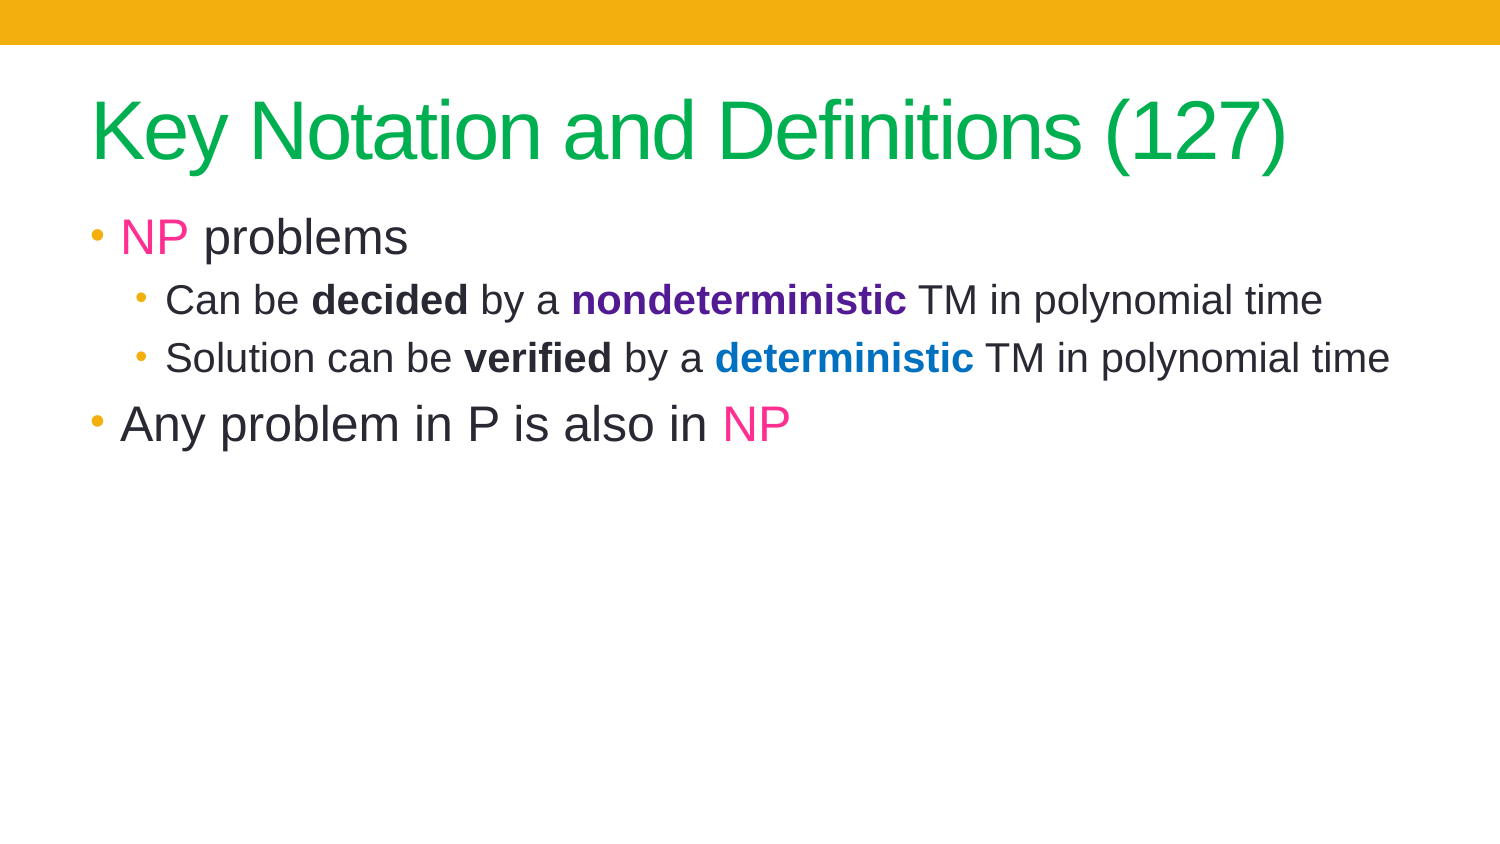

# Key Notation and Definitions (127)
NP problems
Can be decided by a nondeterministic TM in polynomial time
Solution can be verified by a deterministic TM in polynomial time
Any problem in P is also in NP